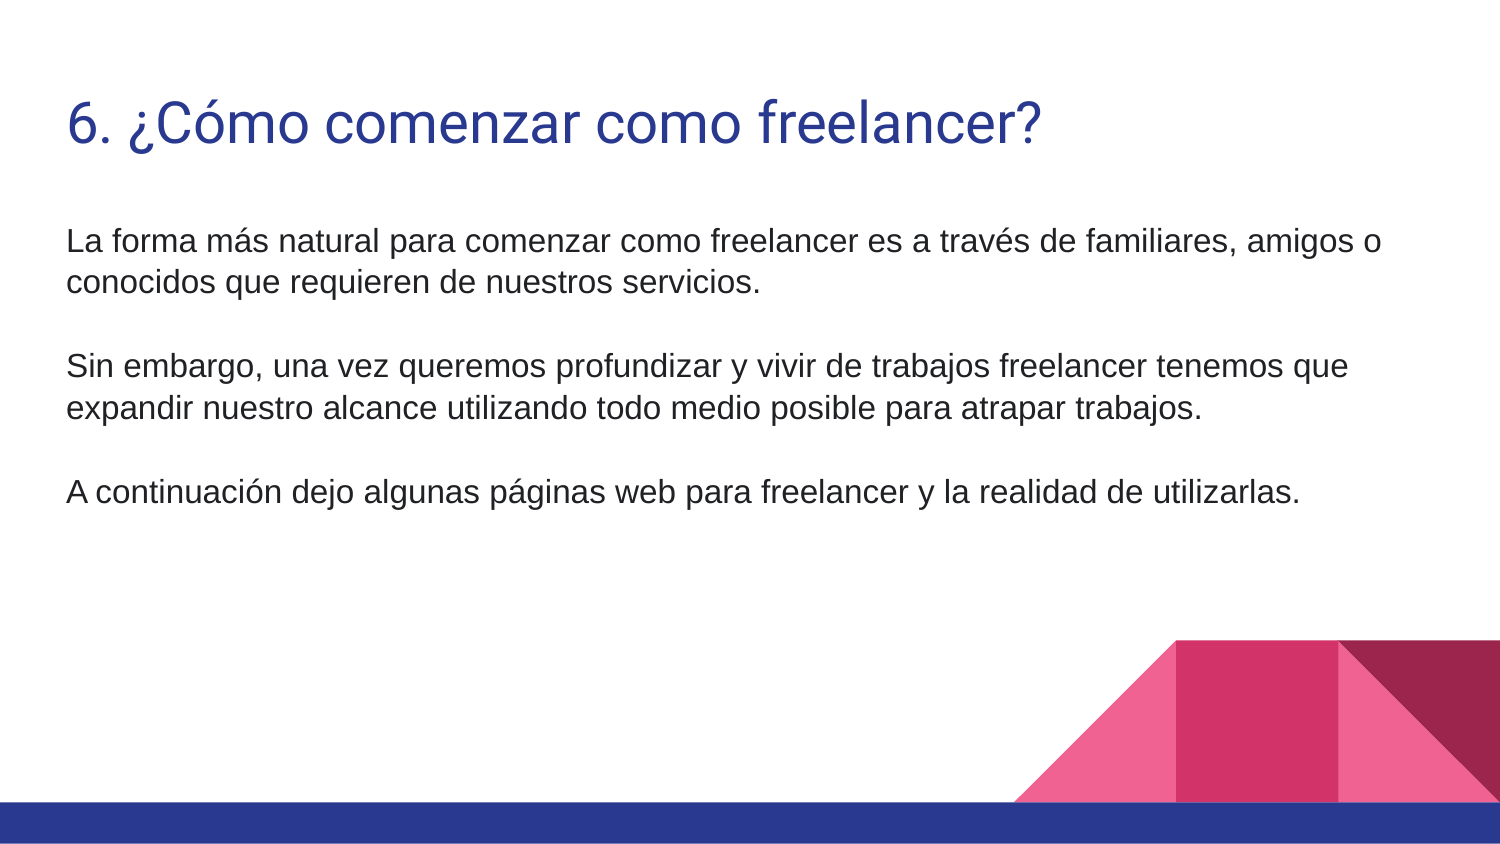

# 6. ¿Cómo comenzar como freelancer?
La forma más natural para comenzar como freelancer es a través de familiares, amigos o conocidos que requieren de nuestros servicios.

Sin embargo, una vez queremos profundizar y vivir de trabajos freelancer tenemos que expandir nuestro alcance utilizando todo medio posible para atrapar trabajos.

A continuación dejo algunas páginas web para freelancer y la realidad de utilizarlas.